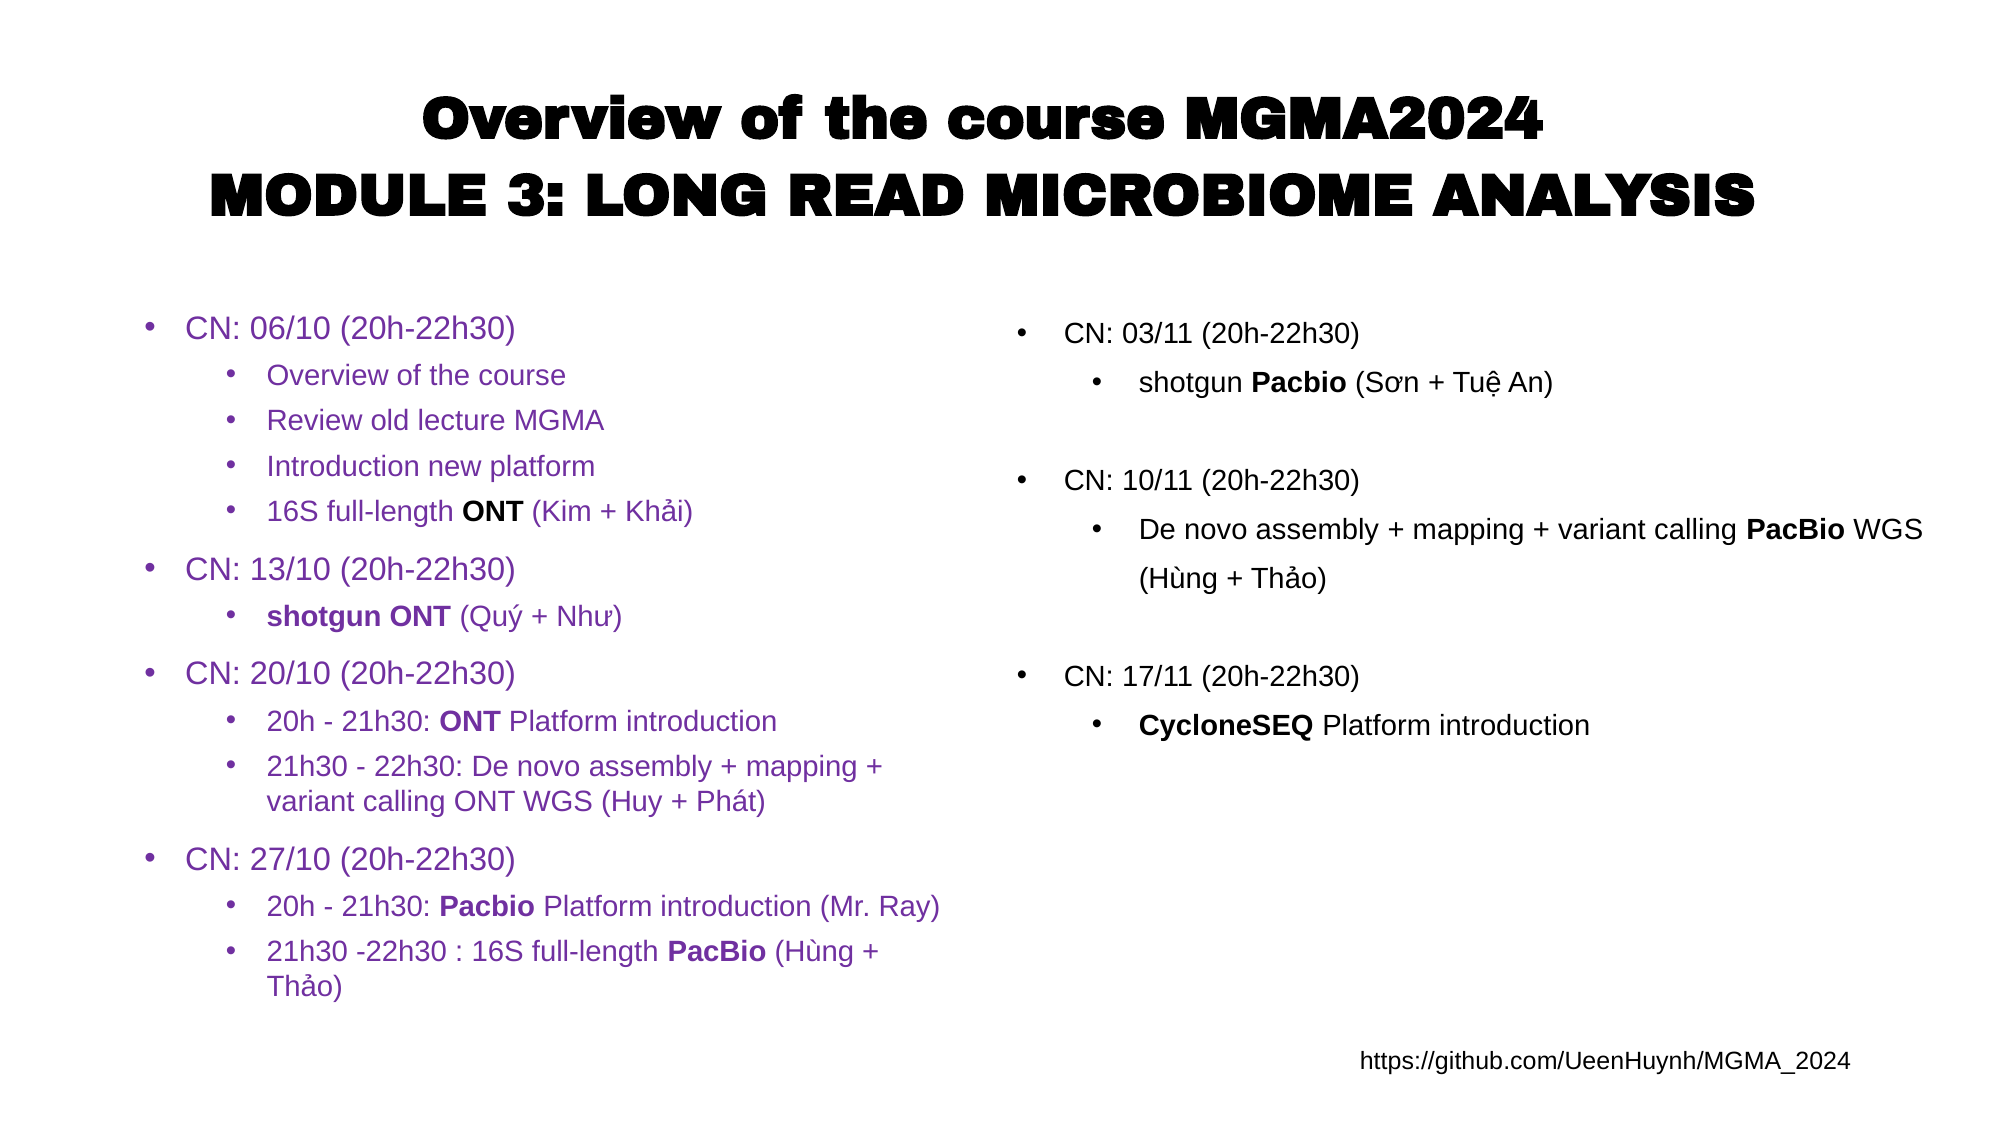

# Overview of the course MGMA2024 MODULE 3: LONG READ MICROBIOME ANALYSIS
CN: 03/11 (20h-22h30)
shotgun Pacbio (Sơn + Tuệ An)

CN: 10/11 (20h-22h30)
De novo assembly + mapping + variant calling PacBio WGS (Hùng + Thảo)

CN: 17/11 (20h-22h30)
CycloneSEQ Platform introduction

CN: 06/10 (20h-22h30)
Overview of the course
Review old lecture MGMA
Introduction new platform
16S full-length ONT (Kim + Khải)
CN: 13/10 (20h-22h30)
shotgun ONT (Quý + Như)
CN: 20/10 (20h-22h30)
20h - 21h30: ONT Platform introduction
21h30 - 22h30: De novo assembly + mapping + variant calling ONT WGS (Huy + Phát)
CN: 27/10 (20h-22h30)
20h - 21h30: Pacbio Platform introduction (Mr. Ray)
21h30 -22h30 : 16S full-length PacBio (Hùng + Thảo)
https://github.com/UeenHuynh/MGMA_2024